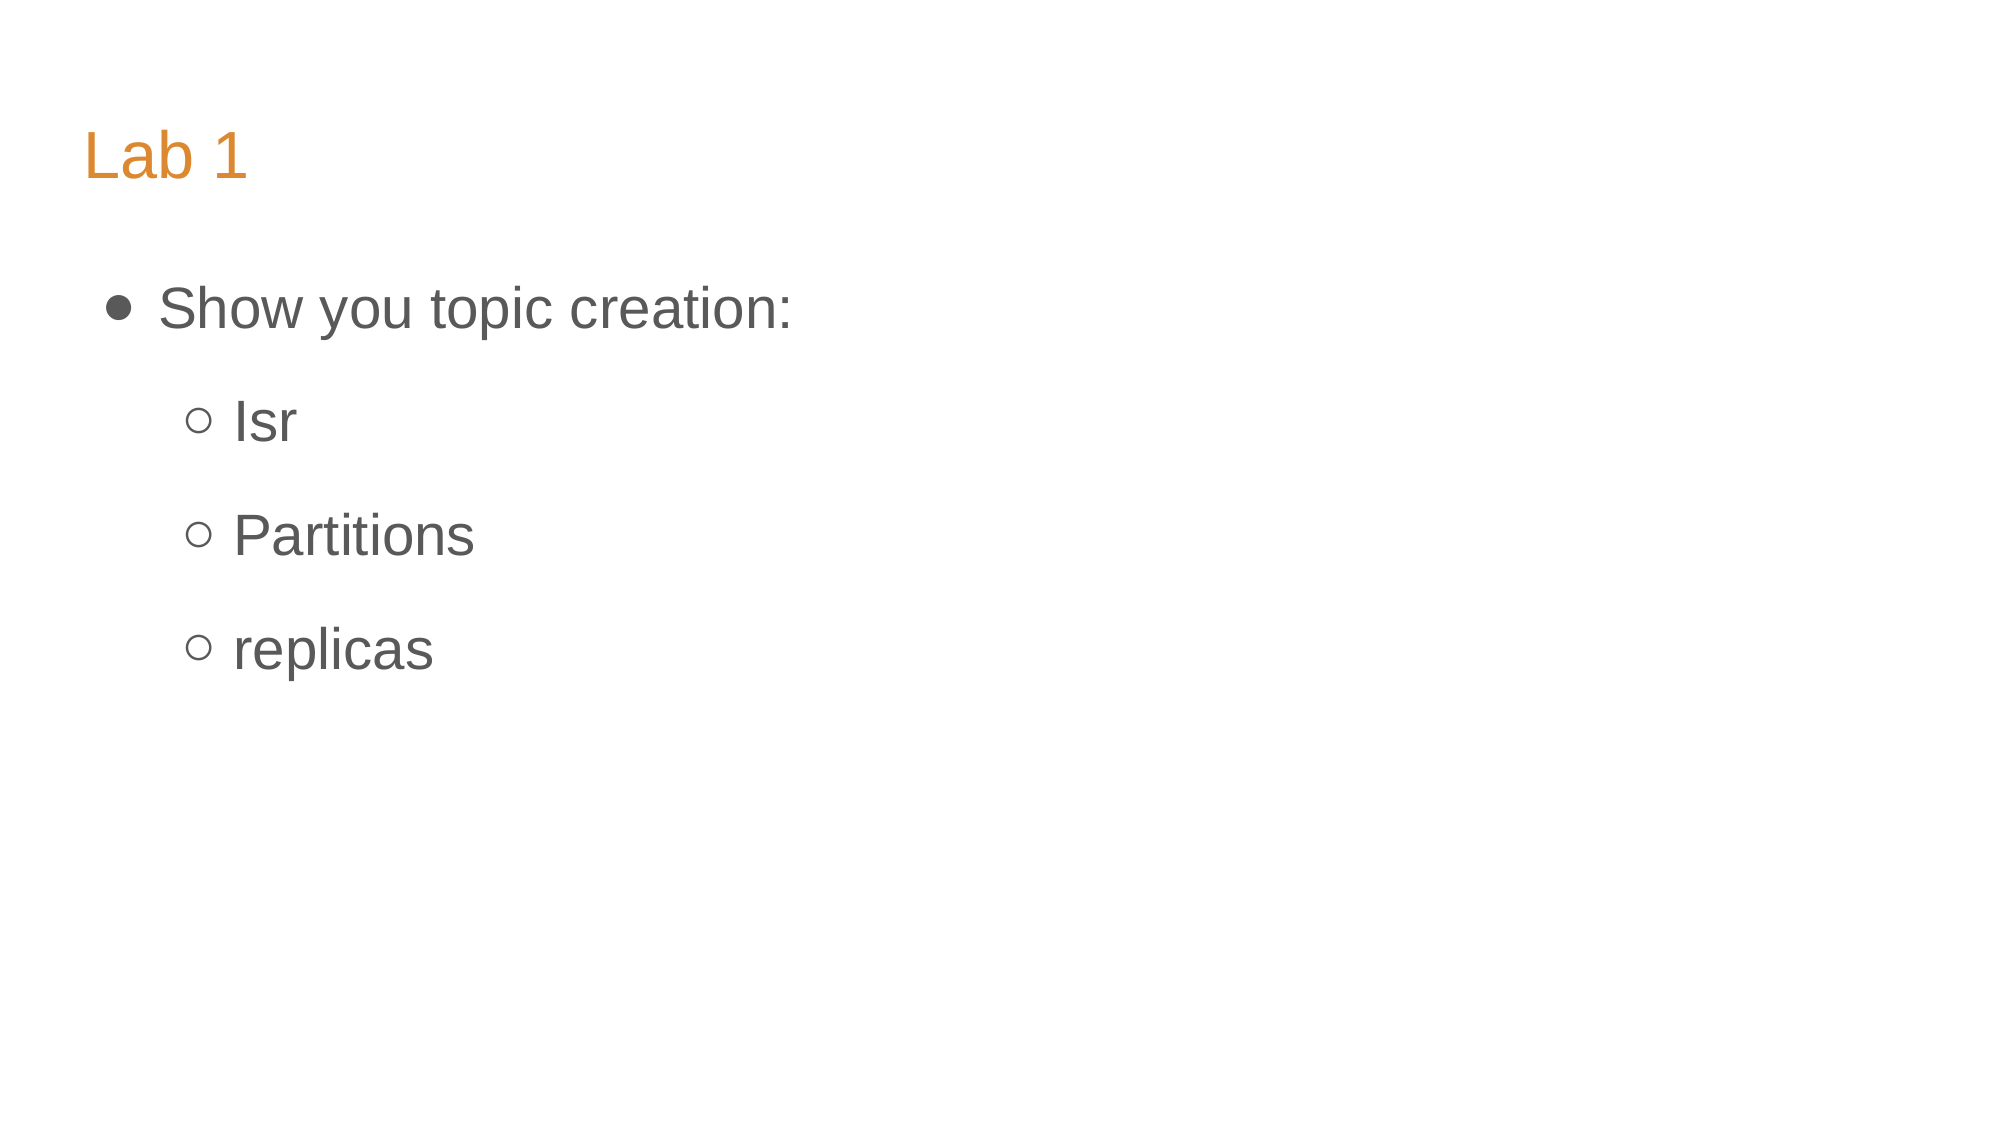

# Lab 1
Show you topic creation:
Isr
Partitions
replicas